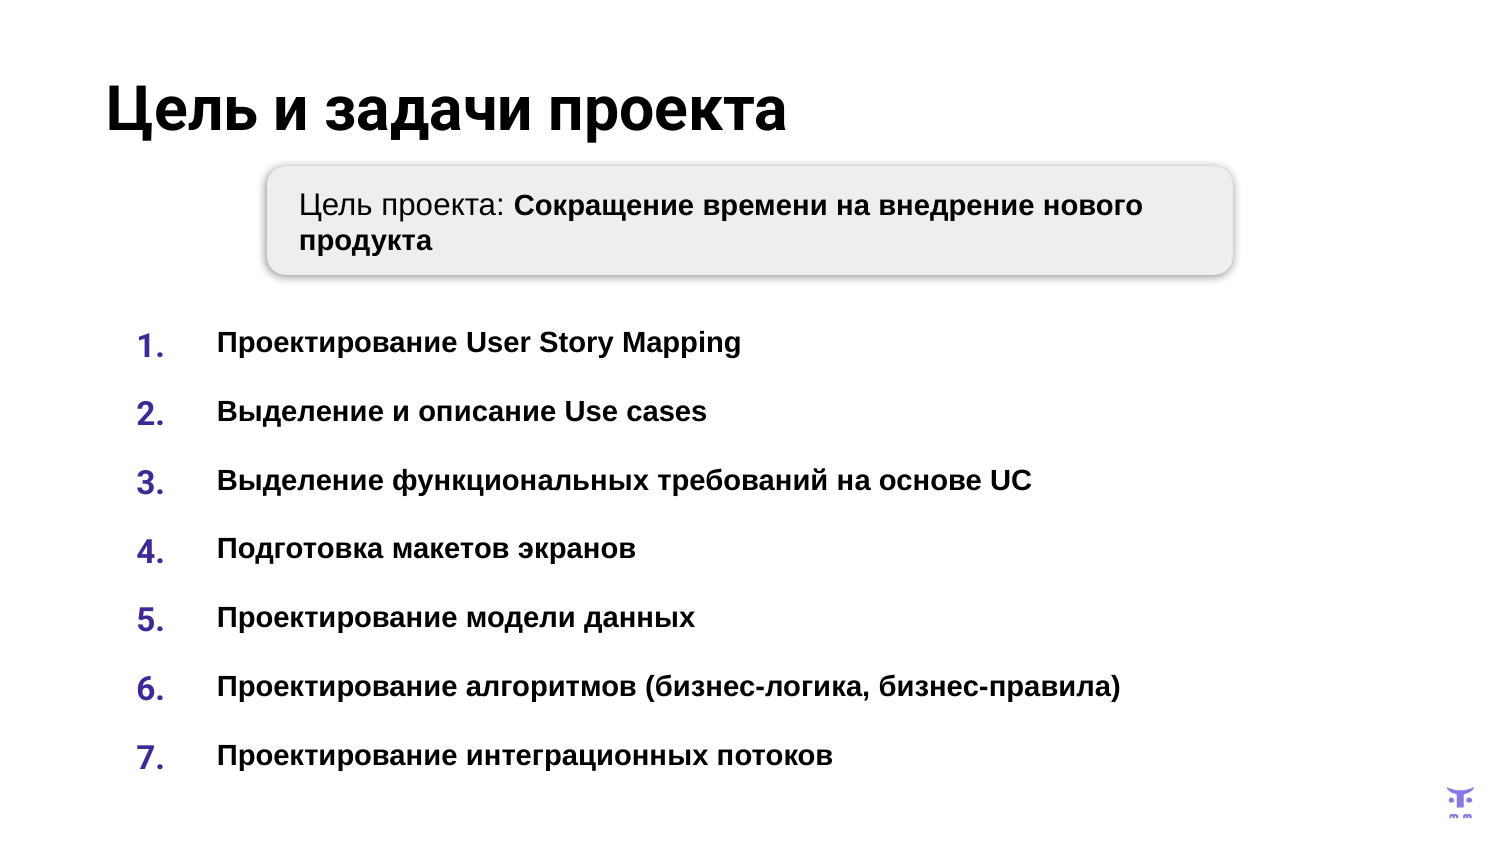

Цель и задачи проекта
Цель проекта: Сокращение времени на внедрение нового продукта
| 1. | Проектирование User Story Mapping |
| --- | --- |
| 2. | Выделение и описание Use cases |
| 3. | Выделение функциональных требований на основе UC |
| 4. | Подготовка макетов экранов |
| 5. | Проектирование модели данных |
| 6. | Проектирование алгоритмов (бизнес-логика, бизнес-правила) |
| 7. | Проектирование интеграционных потоков |